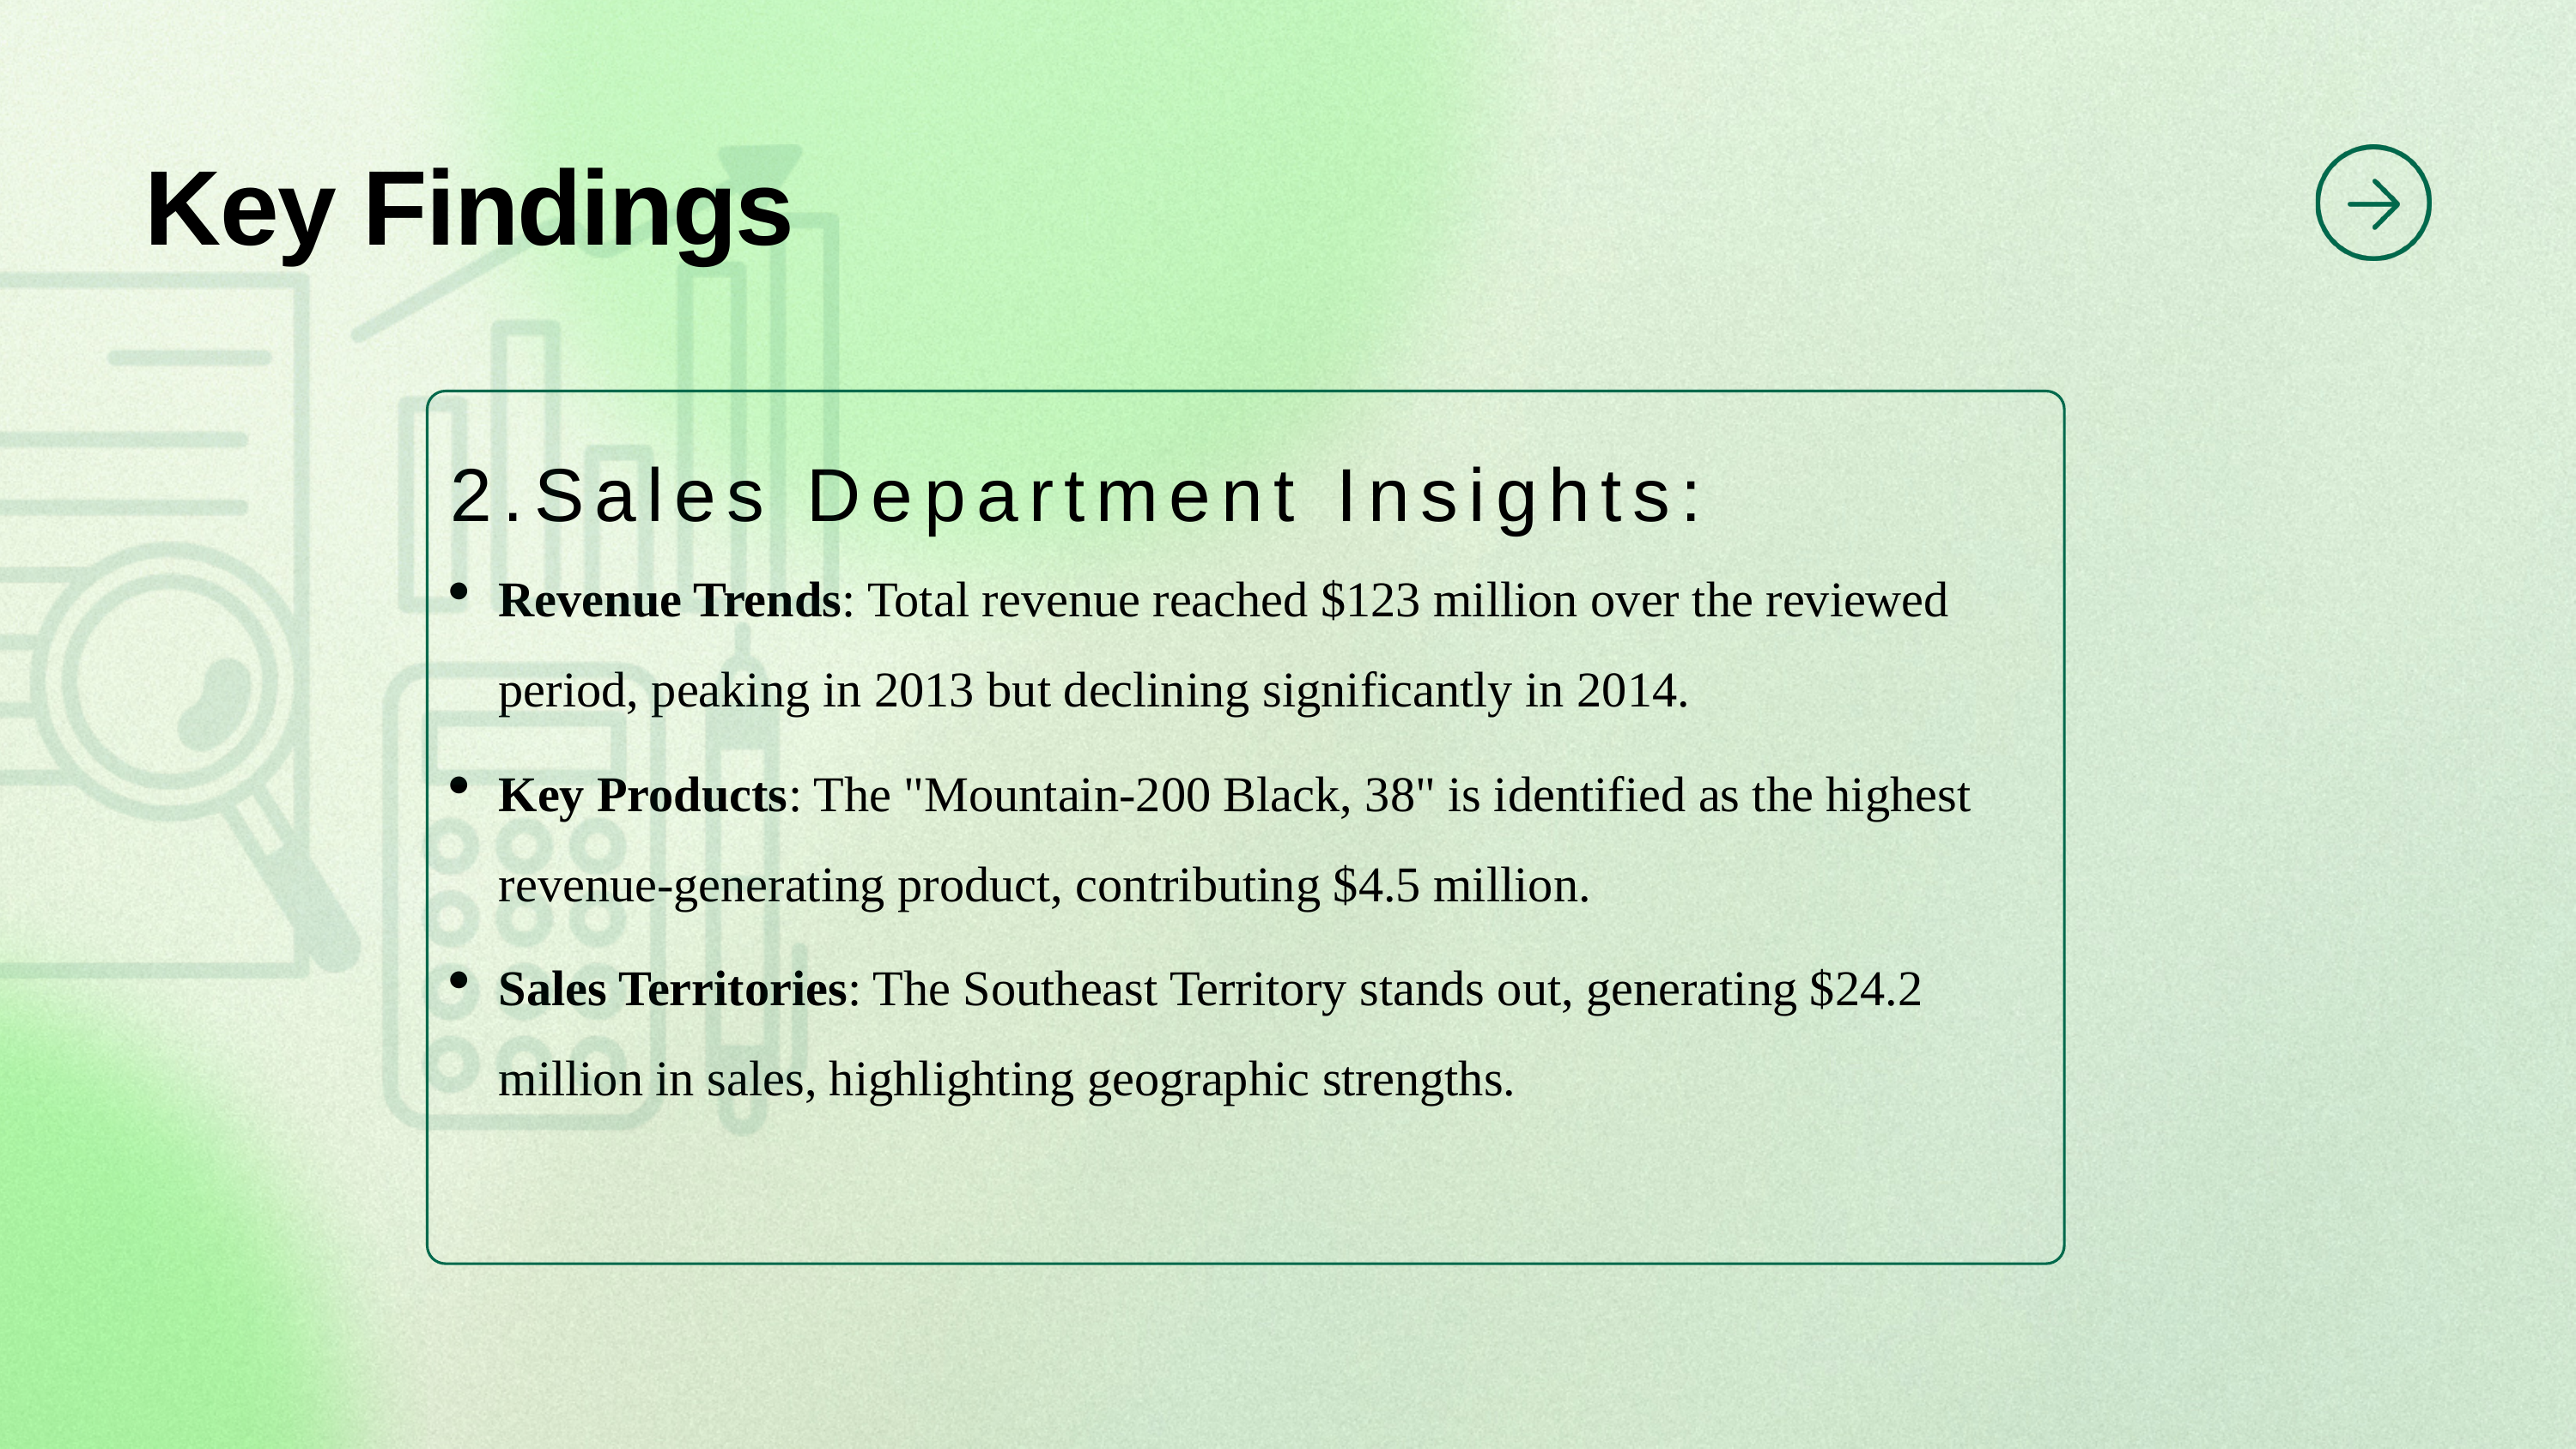

Key Findings

2.Sales Department Insights:
Revenue Trends: Total revenue reached $123 million over the reviewed period, peaking in 2013 but declining significantly in 2014.
Key Products: The "Mountain-200 Black, 38" is identified as the highest revenue-generating product, contributing $4.5 million.
Sales Territories: The Southeast Territory stands out, generating $24.2 million in sales, highlighting geographic strengths.